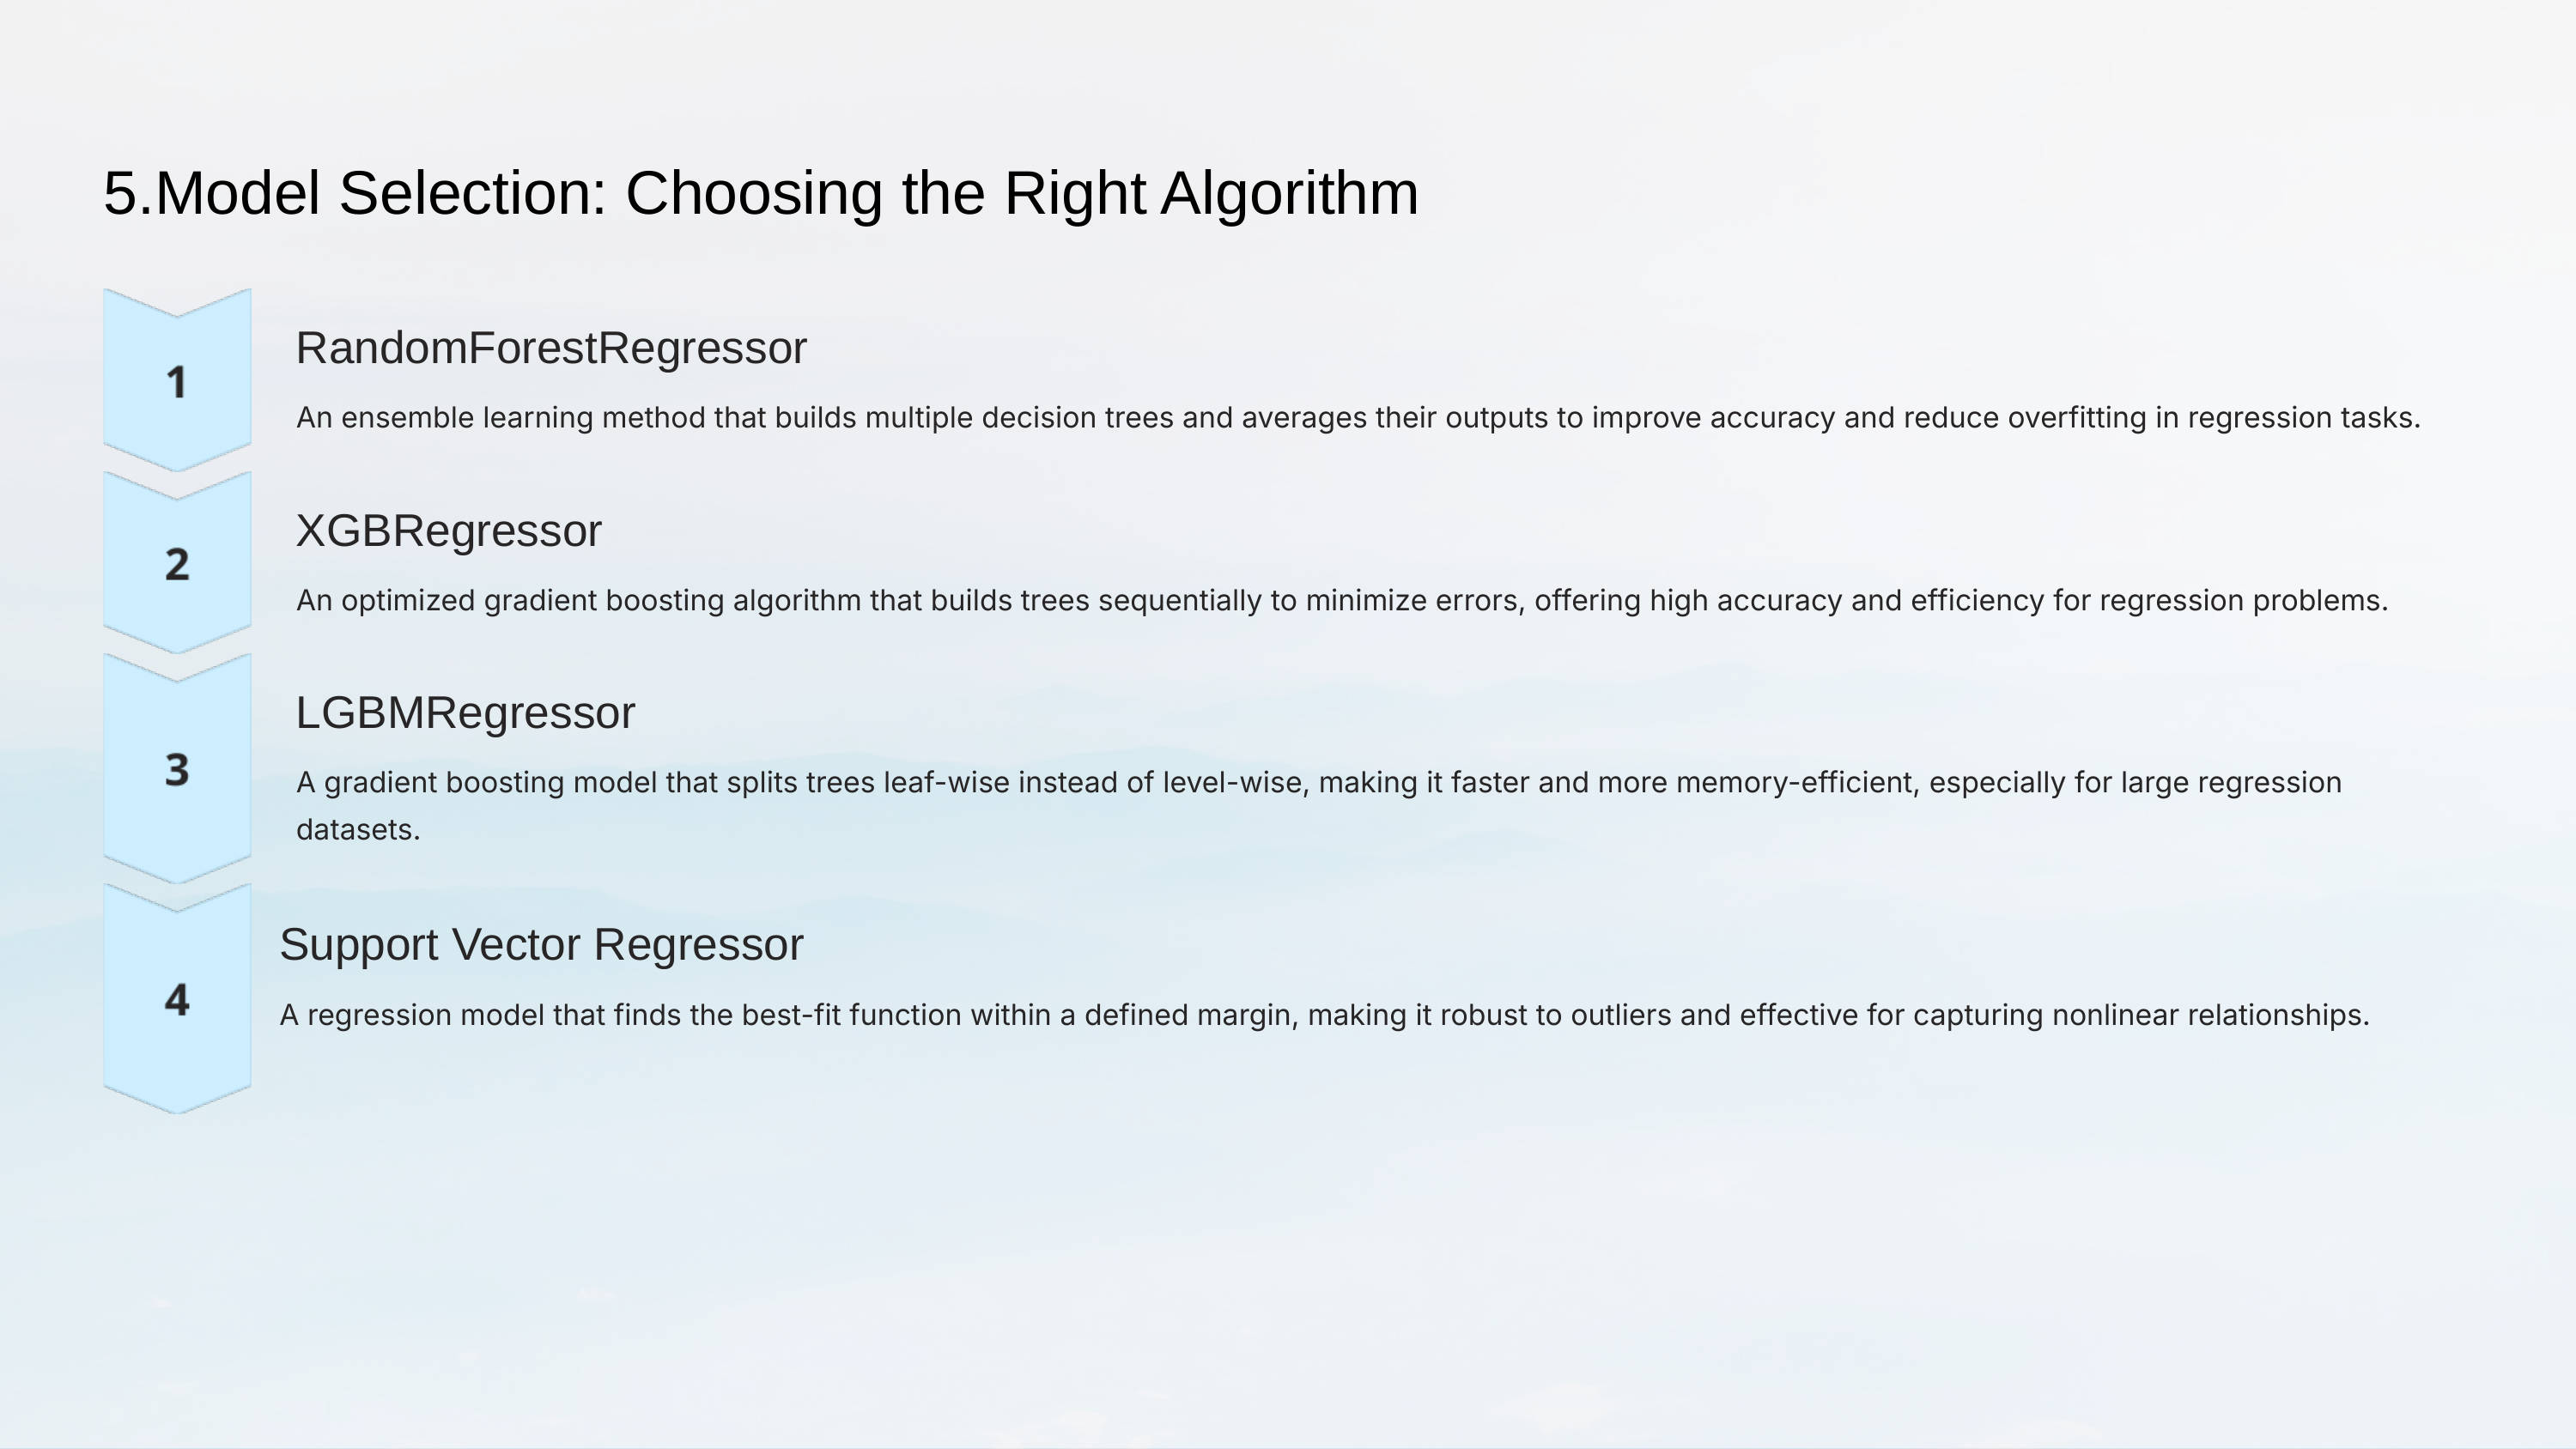

5.Model Selection: Choosing the Right Algorithm

RandomForestRegressor

An ensemble learning method that builds multiple decision trees and averages their outputs to improve accuracy and reduce overfitting in regression tasks.

XGBRegressor

An optimized gradient boosting algorithm that builds trees sequentially to minimize errors, offering high accuracy and efficiency for regression problems.

LGBMRegressor

A gradient boosting model that splits trees leaf-wise instead of level-wise, making it faster and more memory-efficient, especially for large regression datasets.

Support Vector Regressor

A regression model that finds the best-fit function within a defined margin, making it robust to outliers and effective for capturing nonlinear relationships.